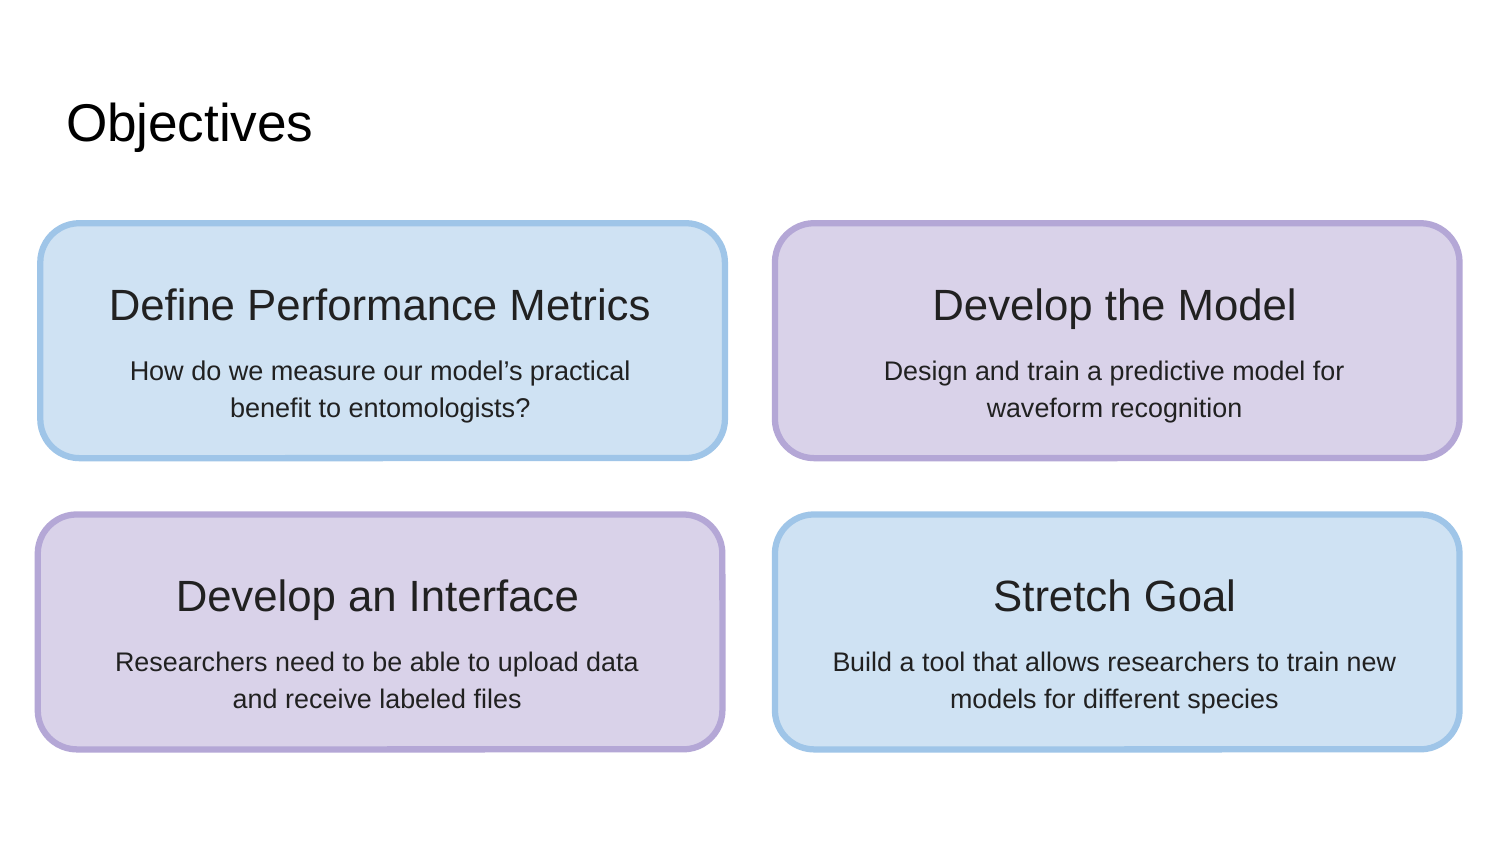

# Objectives

Define Performance Metrics
Develop the Model
How do we measure our model’s practical benefit to entomologists?
Design and train a predictive model for waveform recognition

Develop an Interface
Stretch Goal
Researchers need to be able to upload data and receive labeled files
Build a tool that allows researchers to train new models for different species